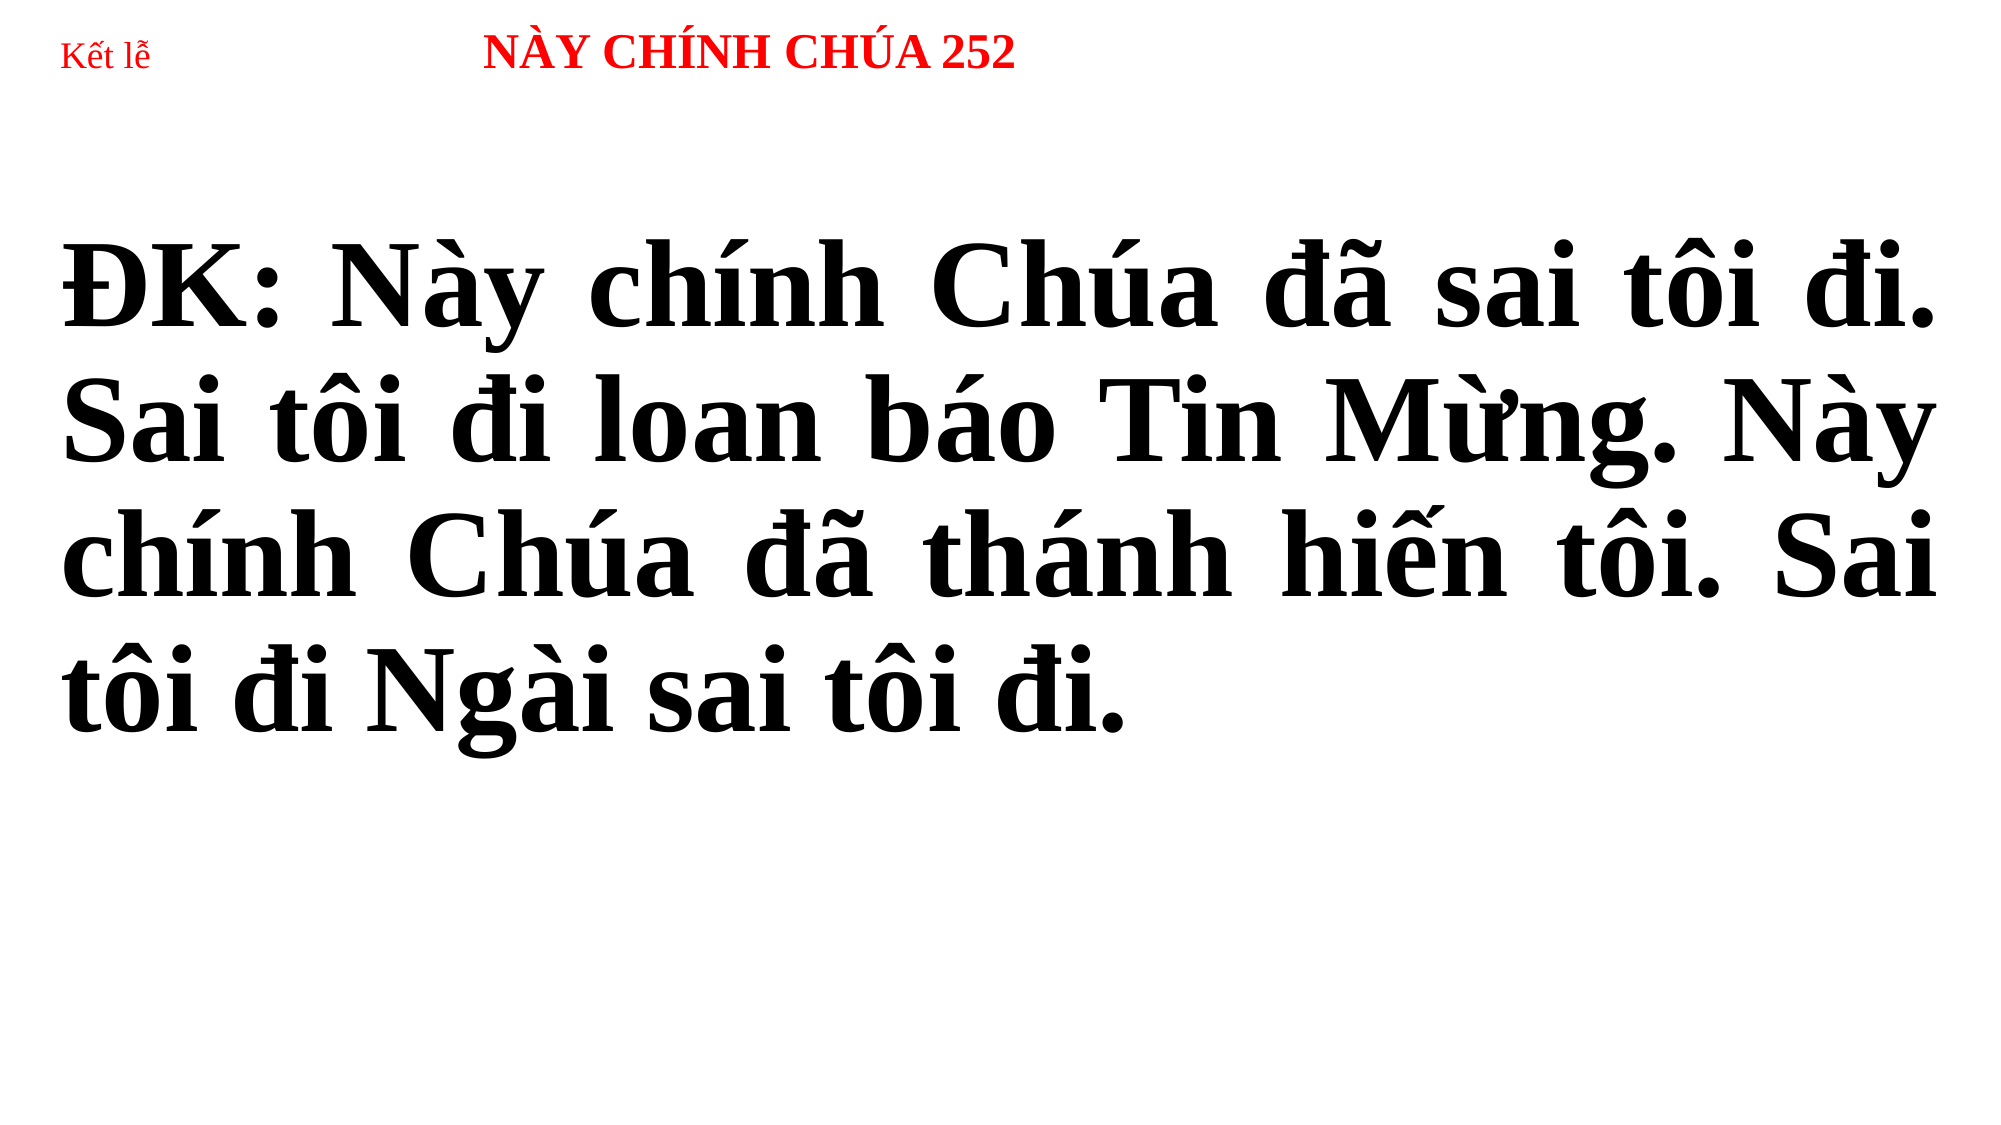

# Kết lễ                                   NÀY CHÍNH CHÚA 252
ĐK: Này chính Chúa đã sai tôi đi. Sai tôi đi loan báo Tin Mừng. Này chính Chúa đã thánh hiến tôi. Sai tôi đi Ngài sai tôi đi.